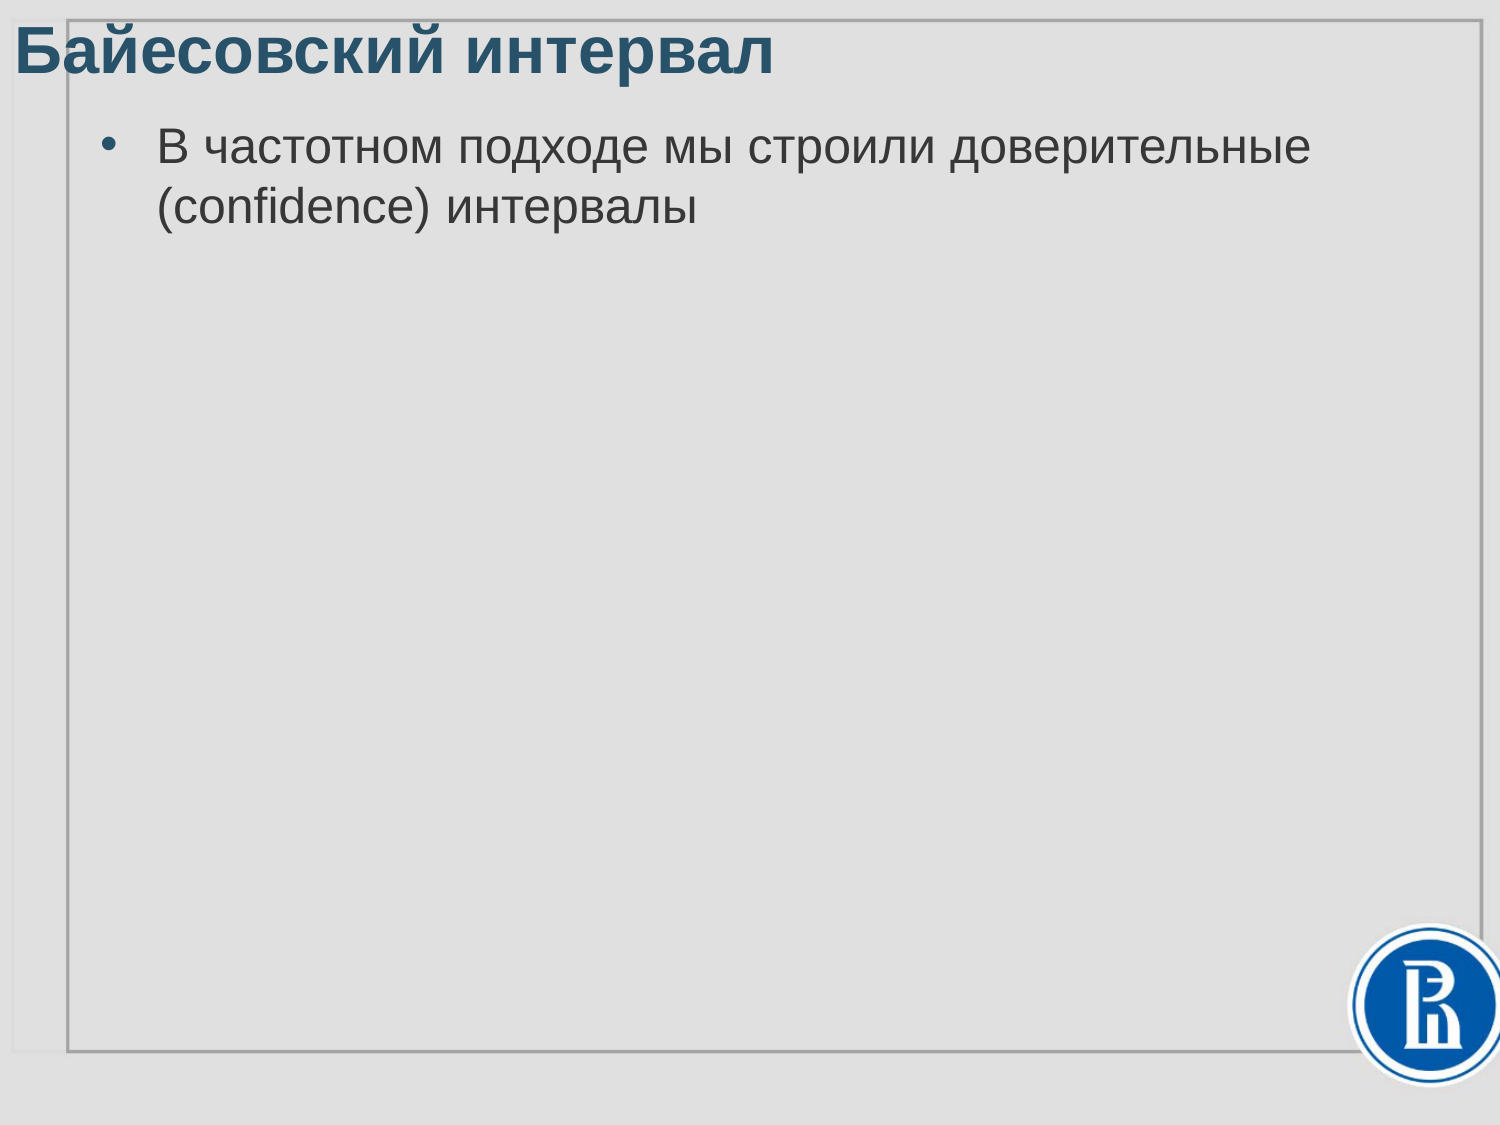

Байесовский интервал
В частотном подходе мы строили доверительные (confidence) интервалы